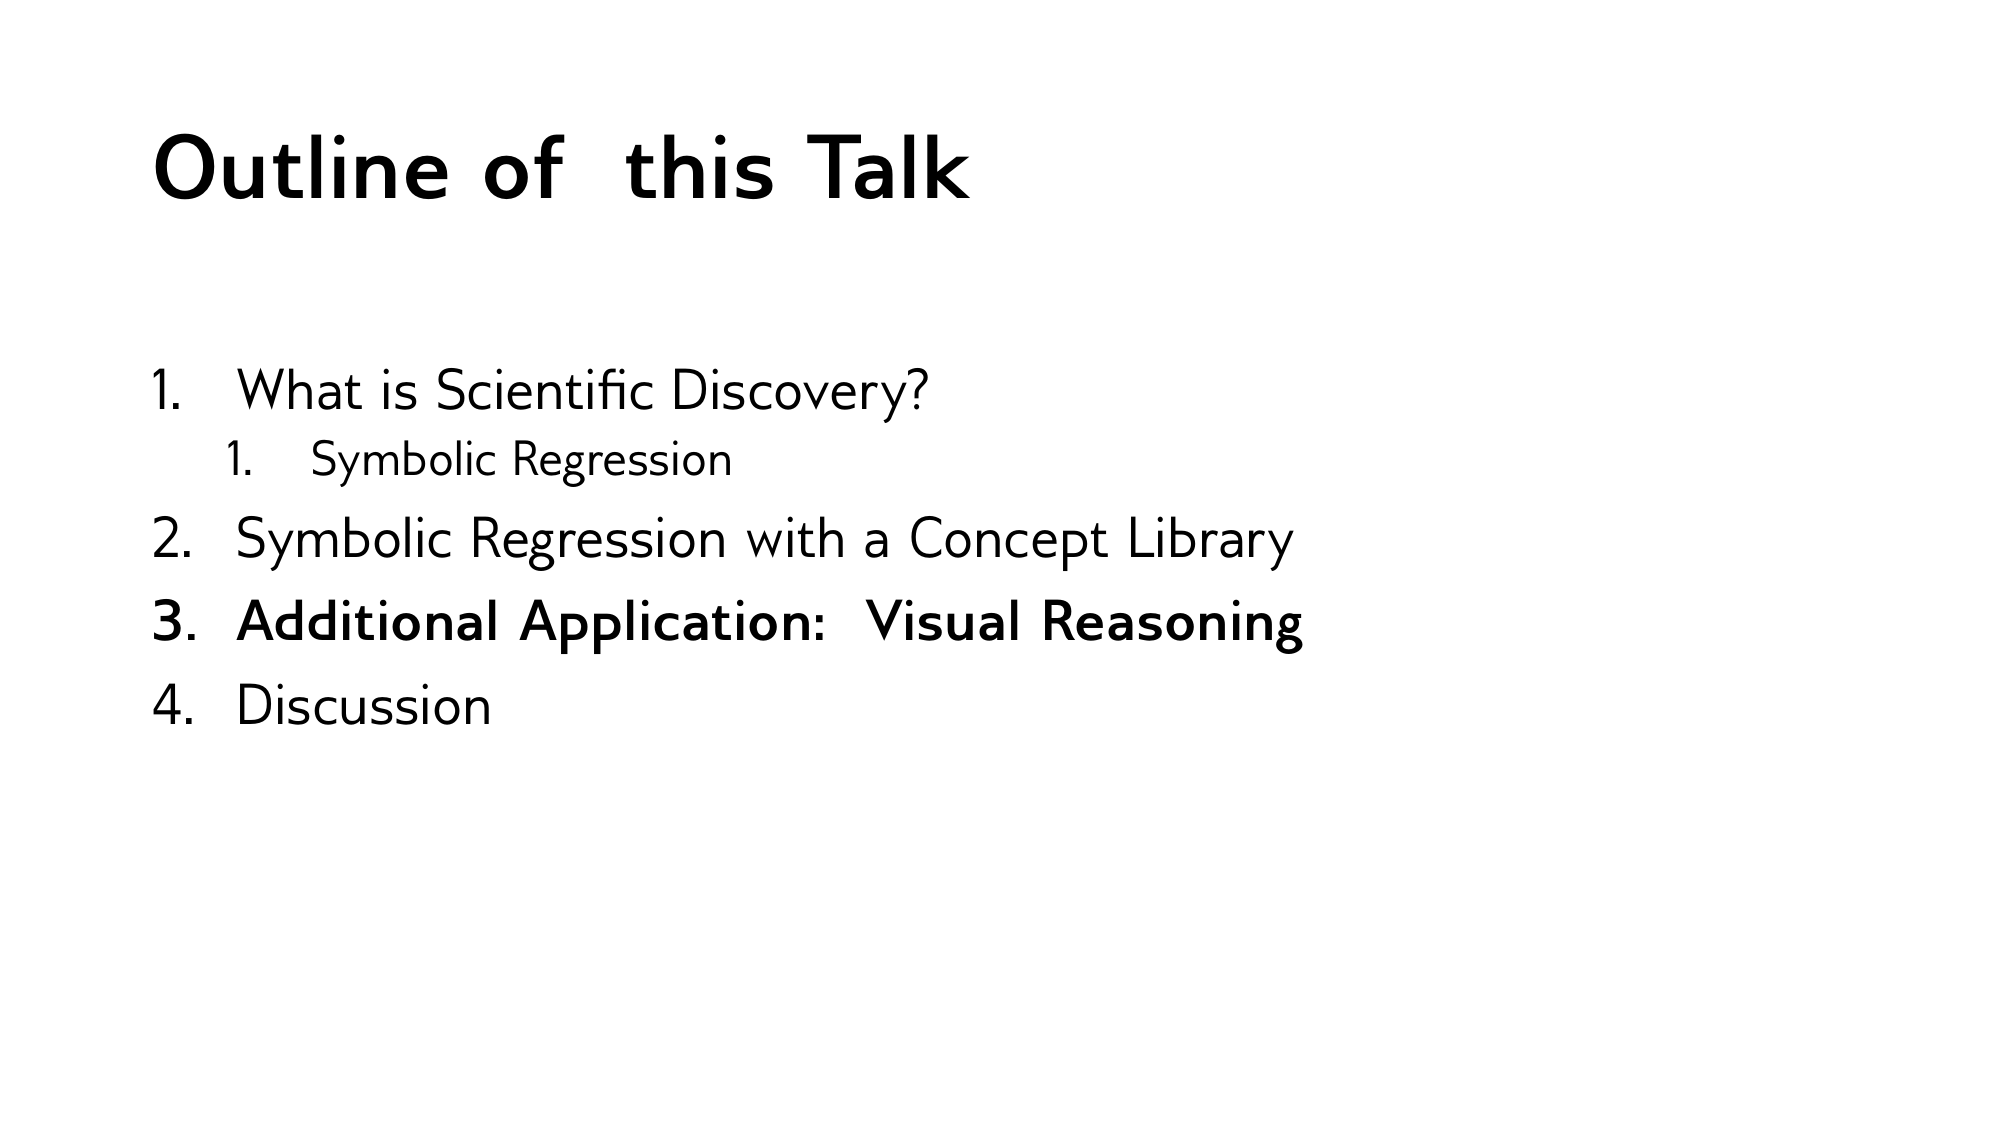

# Outline of  this Talk
What is Scientific Discovery?
Symbolic Regression
Symbolic Regression with a Concept Library
Additional Application:  Visual Reasoning
Discussion